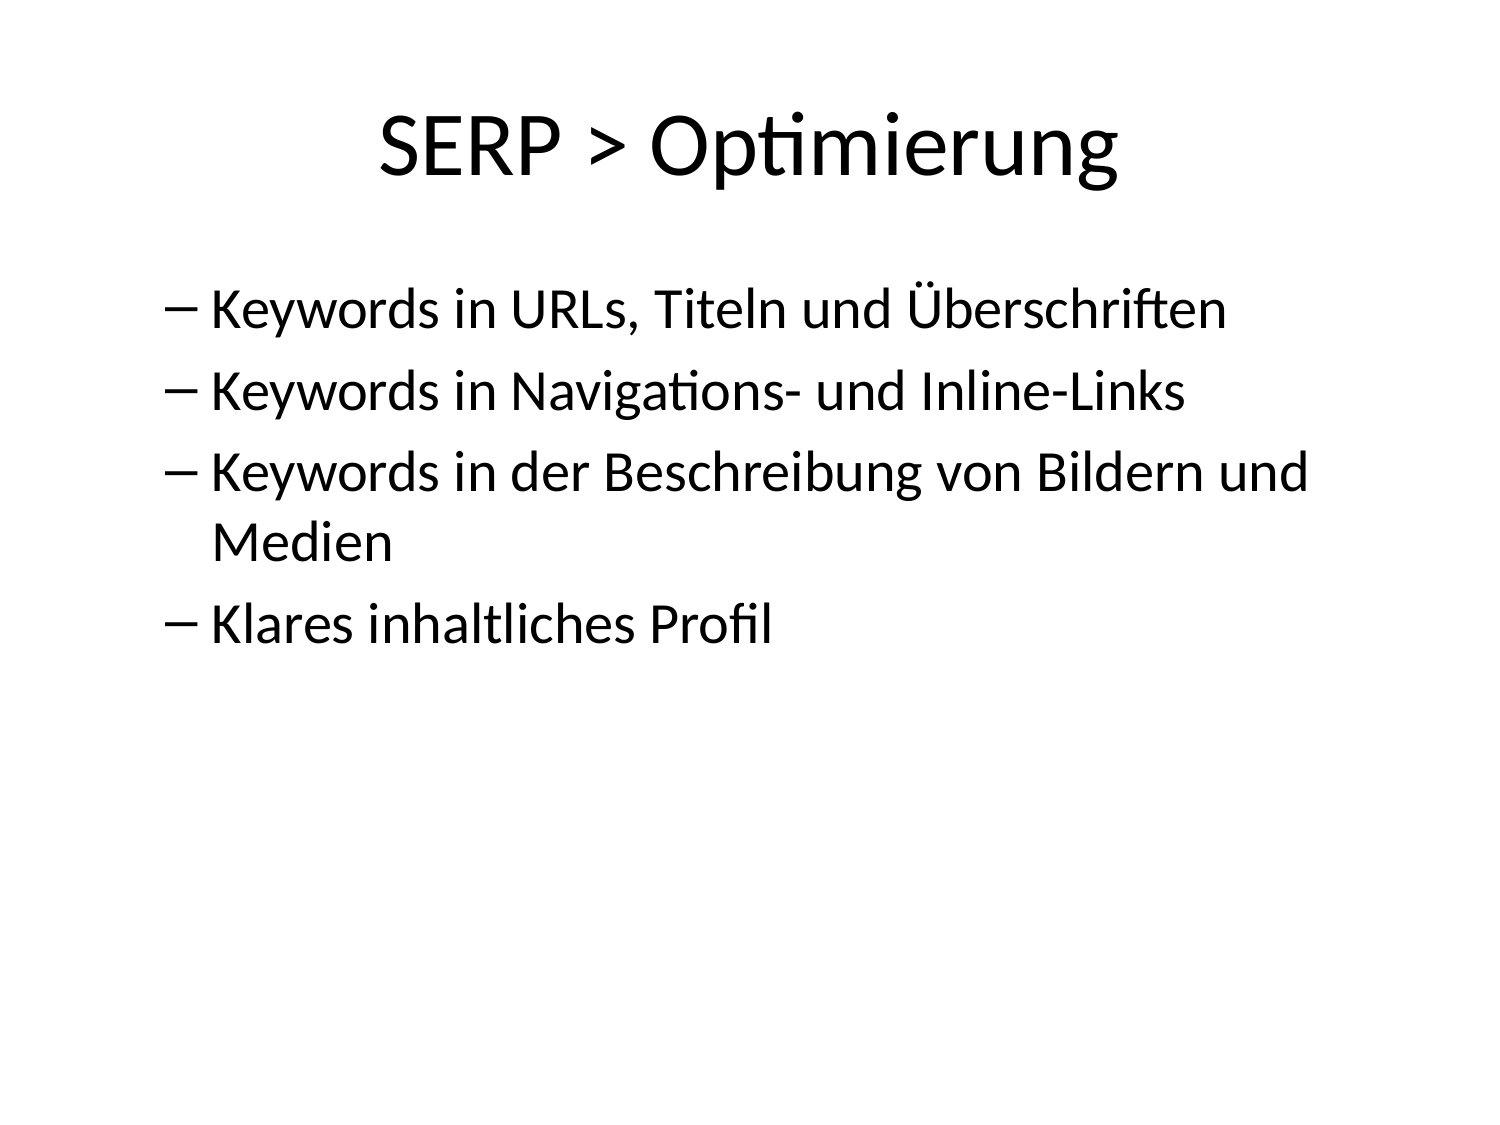

# SERP > Optimierung
Keywords in URLs, Titeln und Überschriften
Keywords in Navigations- und Inline-Links
Keywords in der Beschreibung von Bildern und Medien
Klares inhaltliches Profil